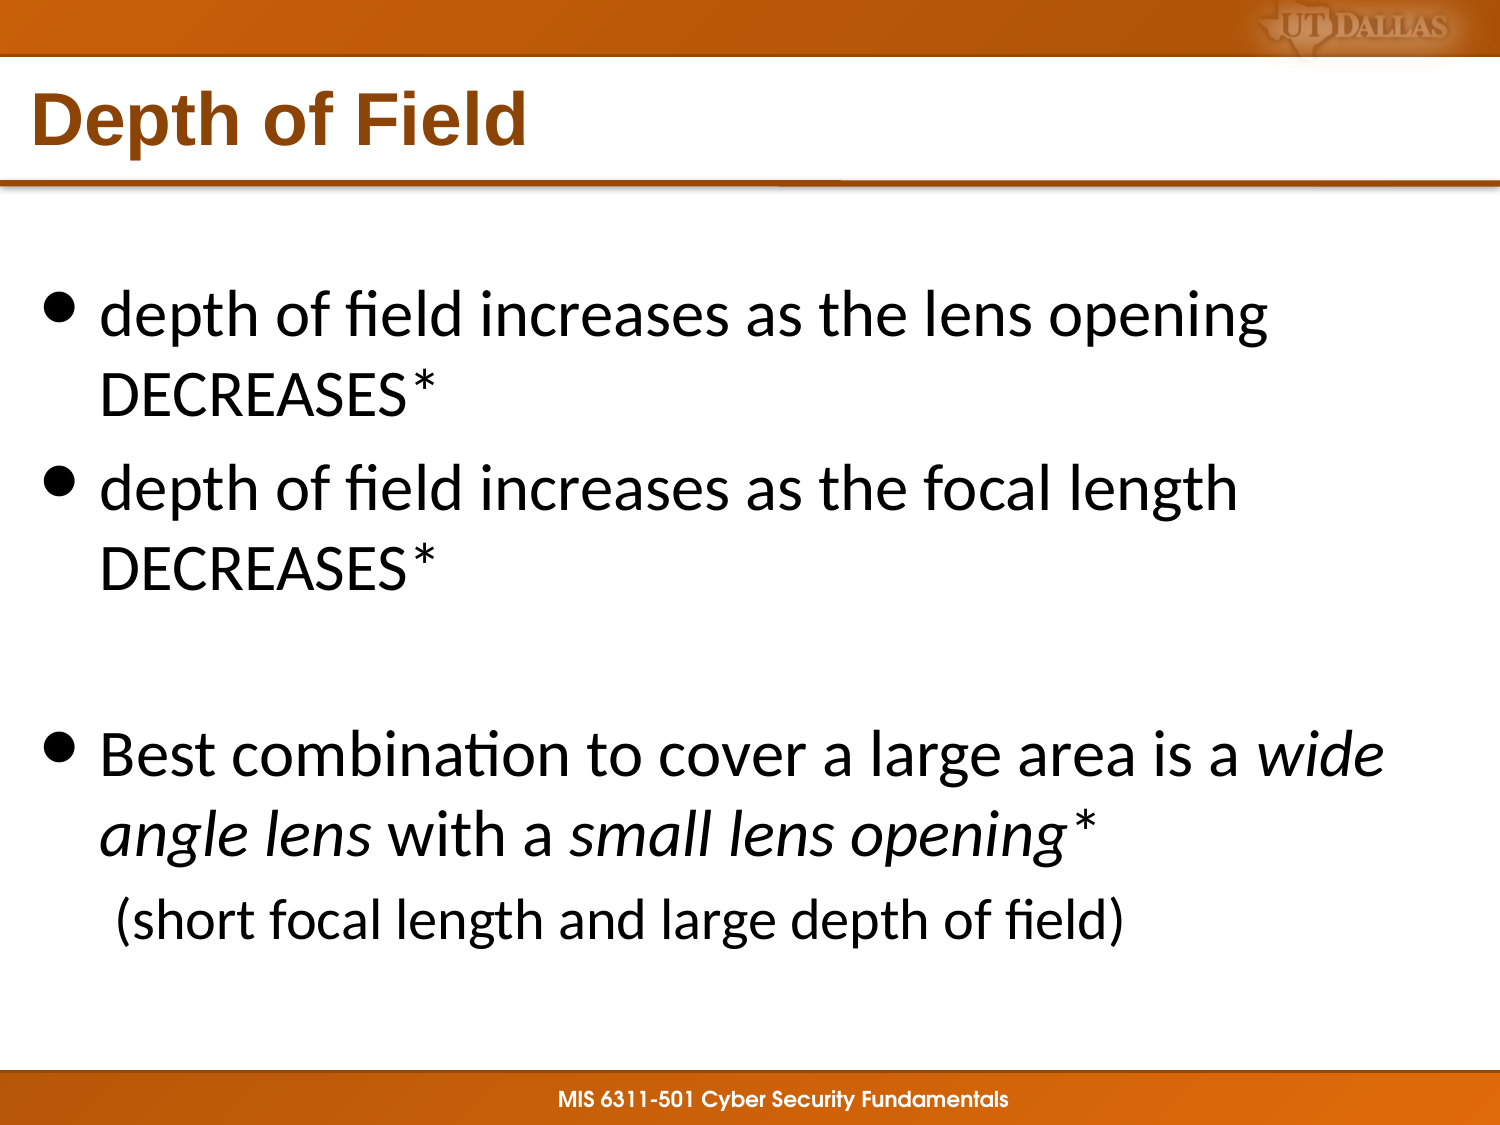

# Depth of Field
depth of field increases as the lens opening DECREASES*
depth of field increases as the focal length DECREASES*

Best combination to cover a large area is a wide angle lens with a small lens opening*
(short focal length and large depth of field)